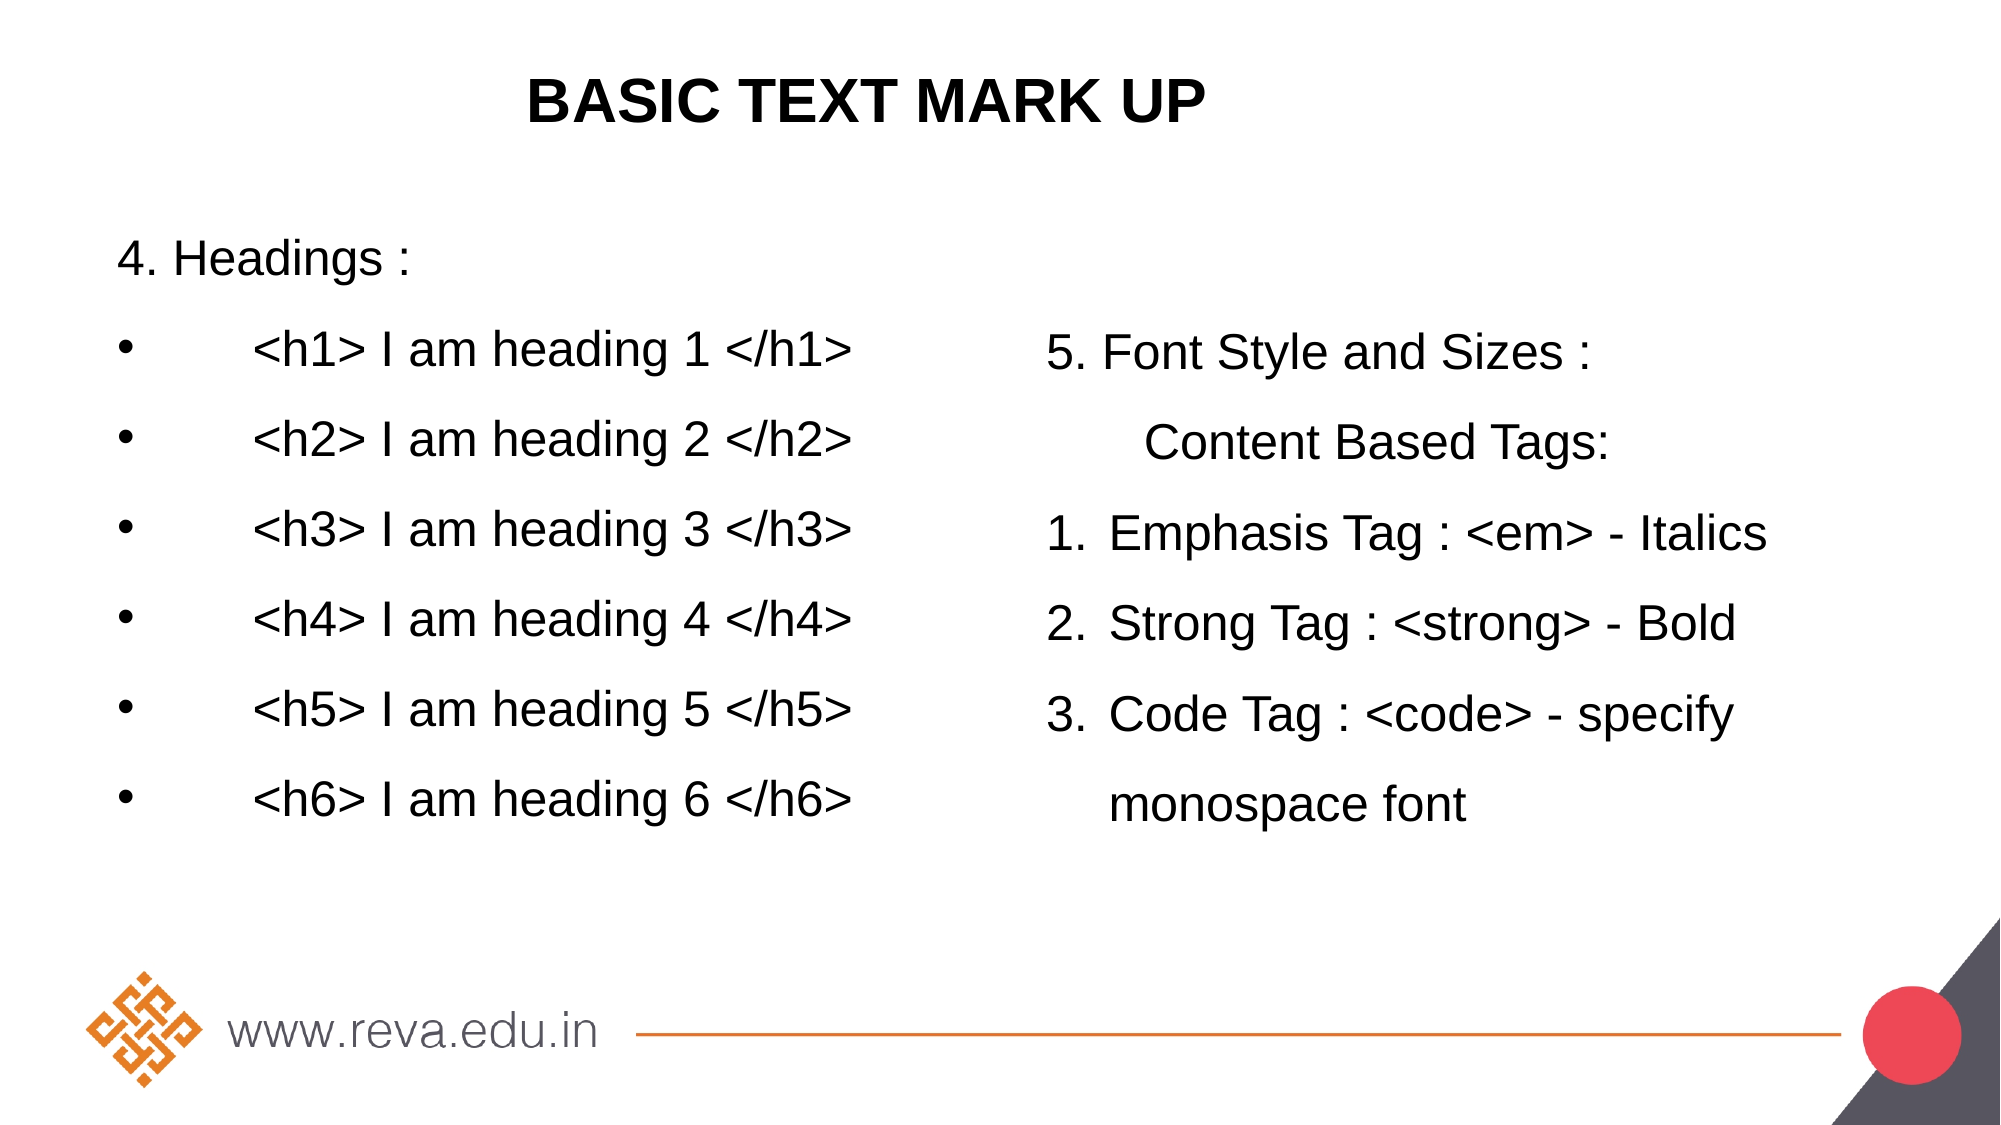

# Basic Text Mark Up
4. Headings :
       <h1> I am heading 1 </h1>
       <h2> I am heading 2 </h2>
       <h3> I am heading 3 </h3>
       <h4> I am heading 4 </h4>
       <h5> I am heading 5 </h5>
       <h6> I am heading 6 </h6>

5. Font Style and Sizes :
       Content Based Tags:
Emphasis Tag : <em> - Italics
Strong Tag : <strong> - Bold
Code Tag : <code> - specify monospace font